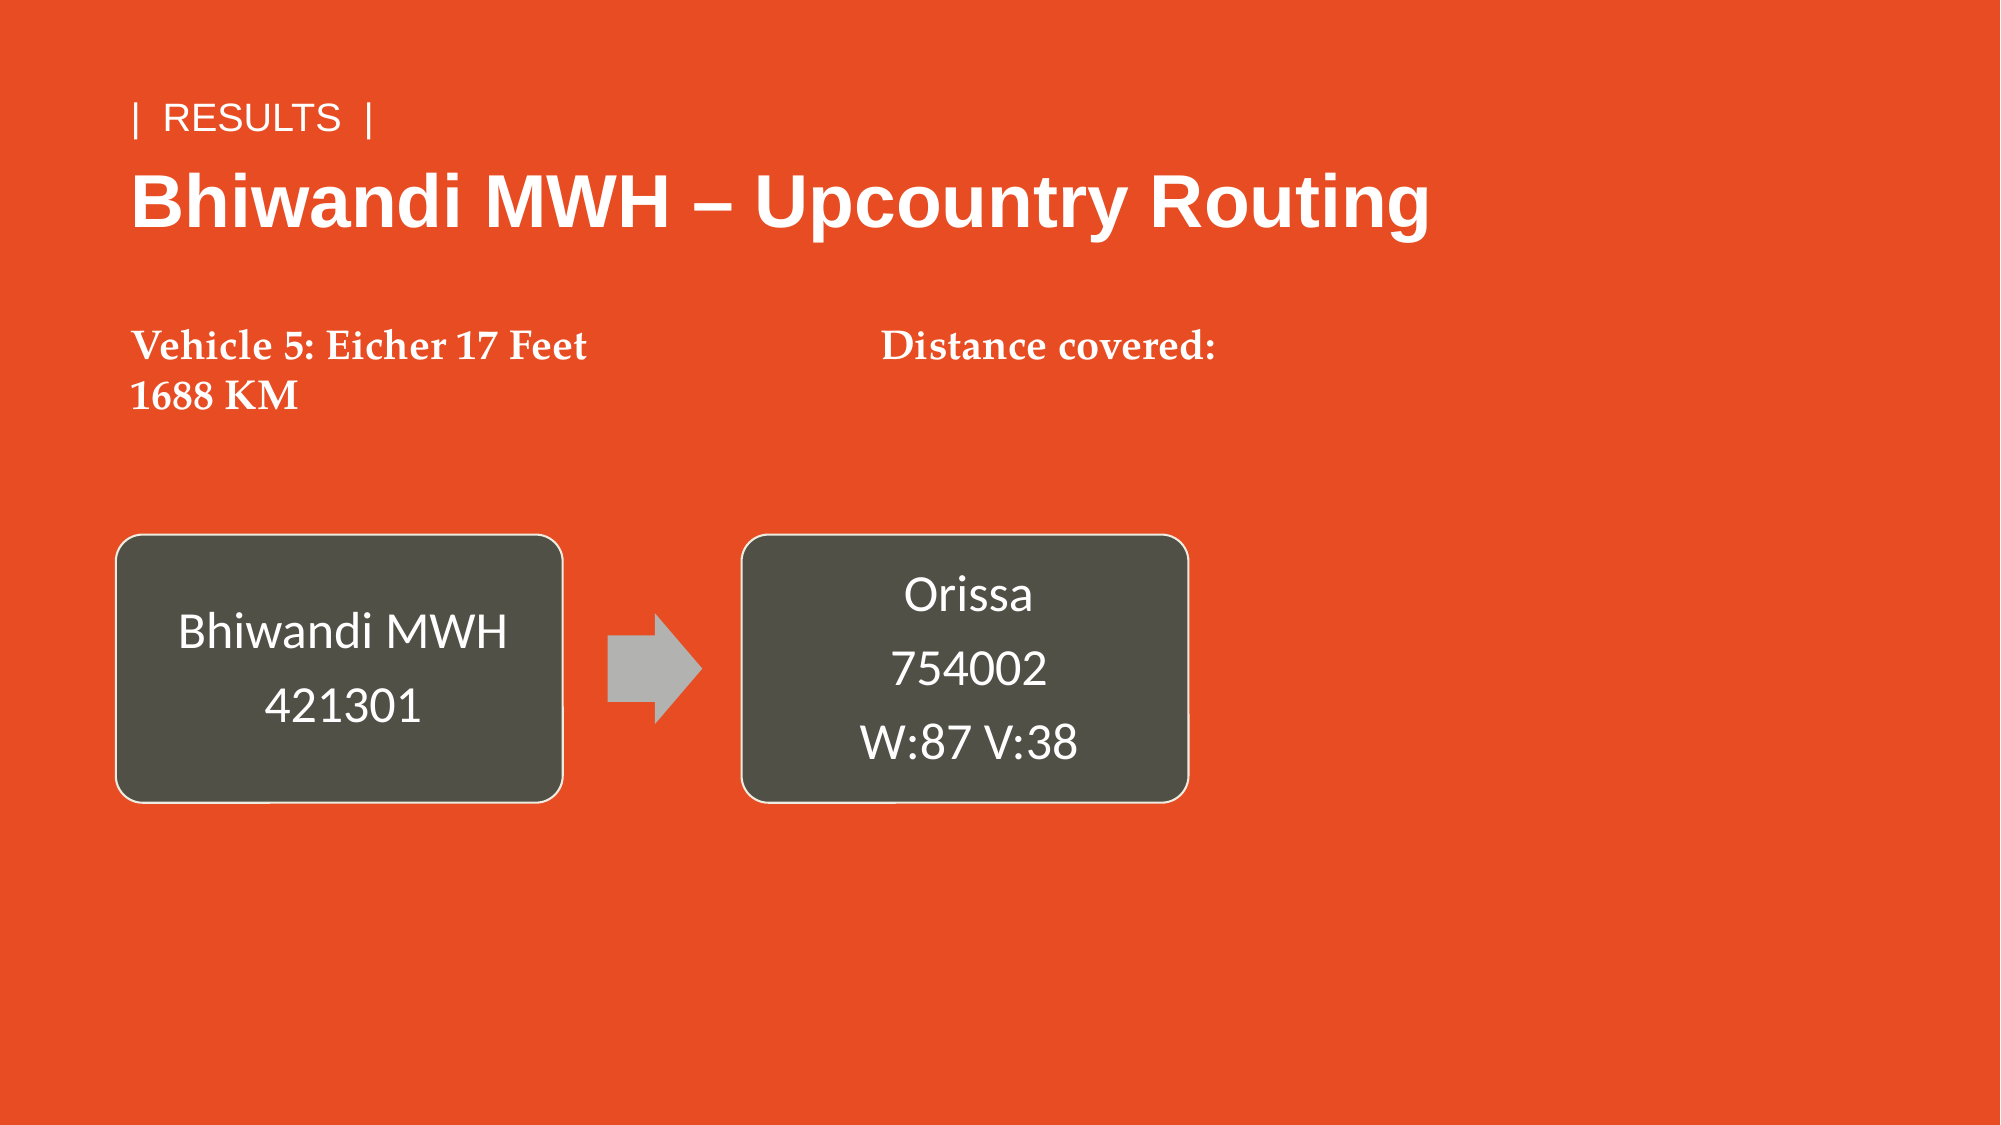

|  RESULTS  |
Bhiwandi MWH – Upcountry Routing
Vehicle 5: Eicher 17 Feet 		Distance covered: 1688 KM
Bhiwandi MWH
421301

Orissa
754002
W:87 V:38